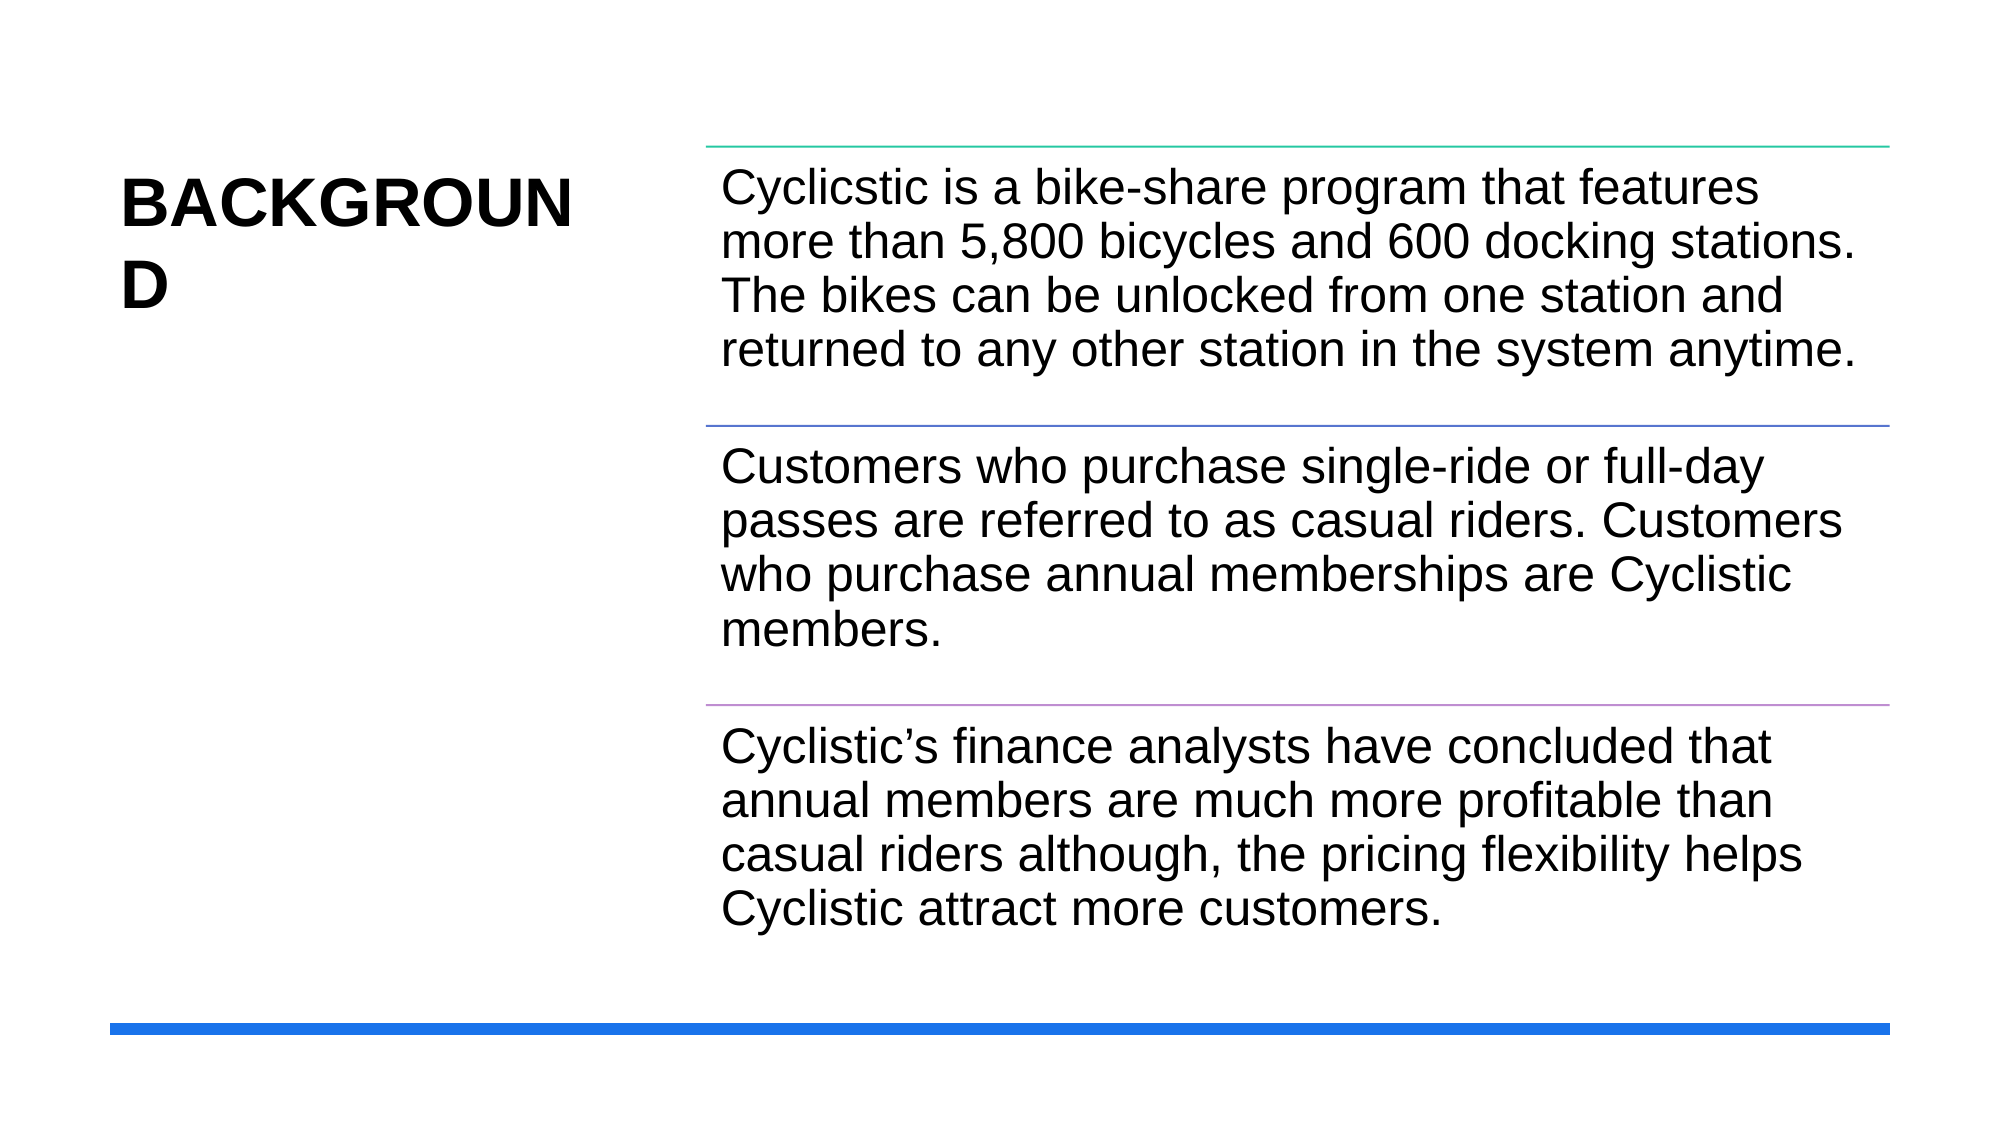

Cyclicstic is a bike-share program that features more than 5,800 bicycles and 600 docking stations. The bikes can be unlocked from one station and returned to any other station in the system anytime.
Customers who purchase single-ride or full-day passes are referred to as casual riders. Customers who purchase annual memberships are Cyclistic members.
Cyclistic’s finance analysts have concluded that annual members are much more profitable than casual riders although, the pricing flexibility helps Cyclistic attract more customers.
# BACKGROUND